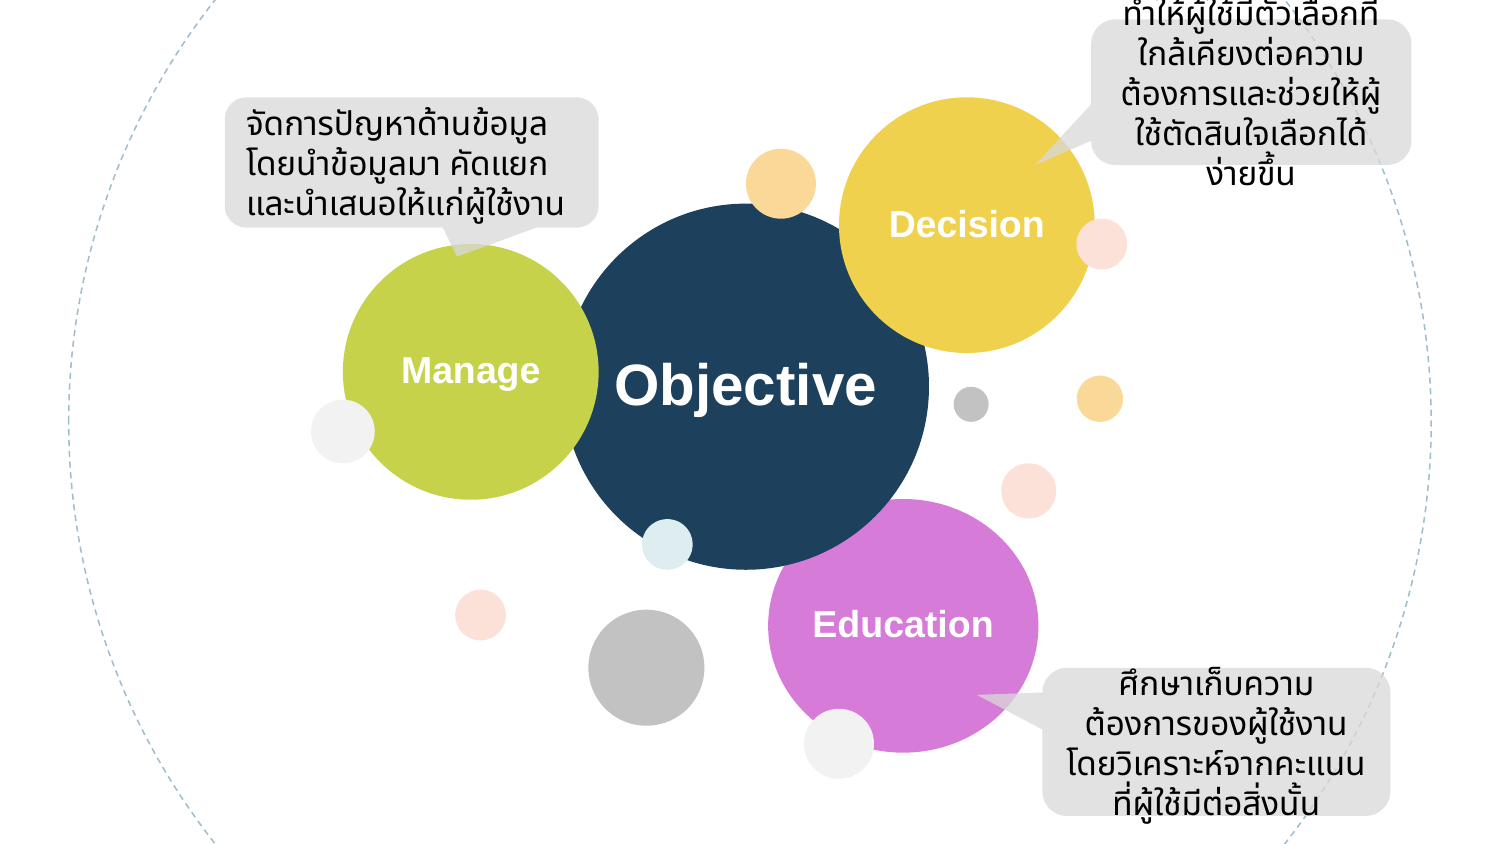

ทำให้ผู้ใช้มีตัวเลือกที่ใกล้เคียงต่อความต้องการและช่วยให้ผู้ใช้ตัดสินใจเลือกได้ง่ายขึ้น
จัดการปัญหาด้านข้อมูล โดยนำข้อมูลมา คัดแยกและนำเสนอให้แก่ผู้ใช้งาน
Decision

Objective

Manage

Education

ศึกษาเก็บความต้องการของผู้ใช้งาน โดยวิเคราะห์จากคะแนนที่ผู้ใช้มีต่อสิ่งนั้น